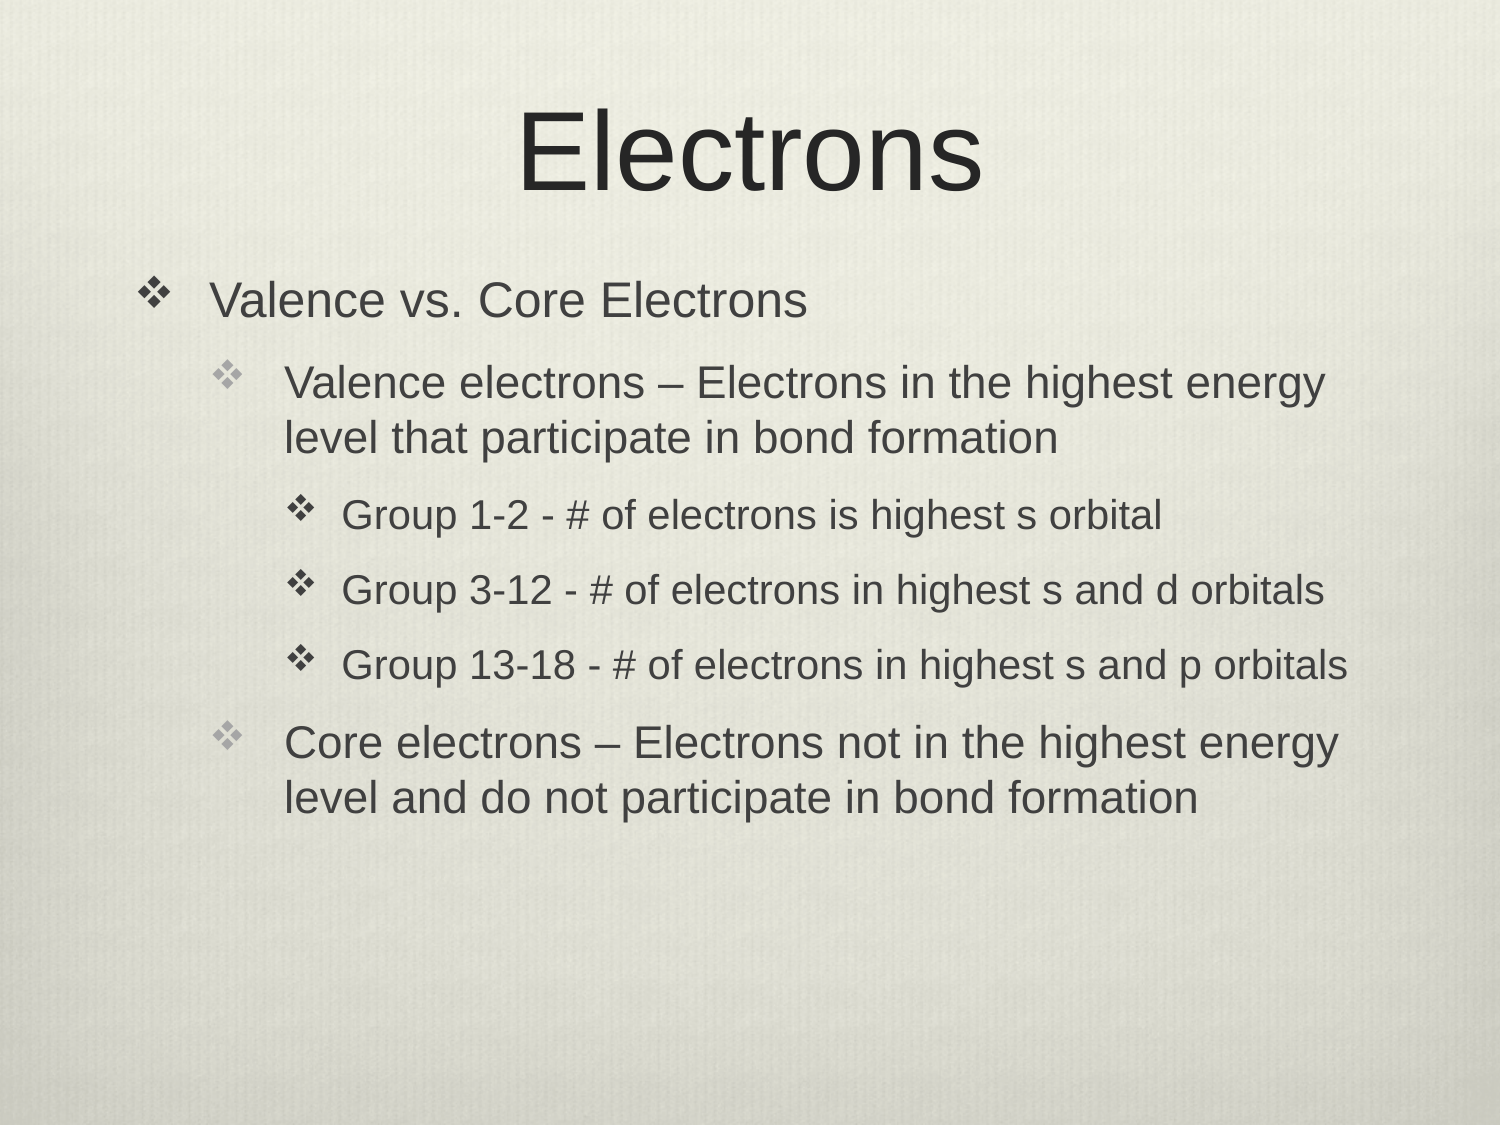

# Electrons
Valence vs. Core Electrons
Valence electrons – Electrons in the highest energy level that participate in bond formation
Group 1-2 - # of electrons is highest s orbital
Group 3-12 - # of electrons in highest s and d orbitals
Group 13-18 - # of electrons in highest s and p orbitals
Core electrons – Electrons not in the highest energy level and do not participate in bond formation